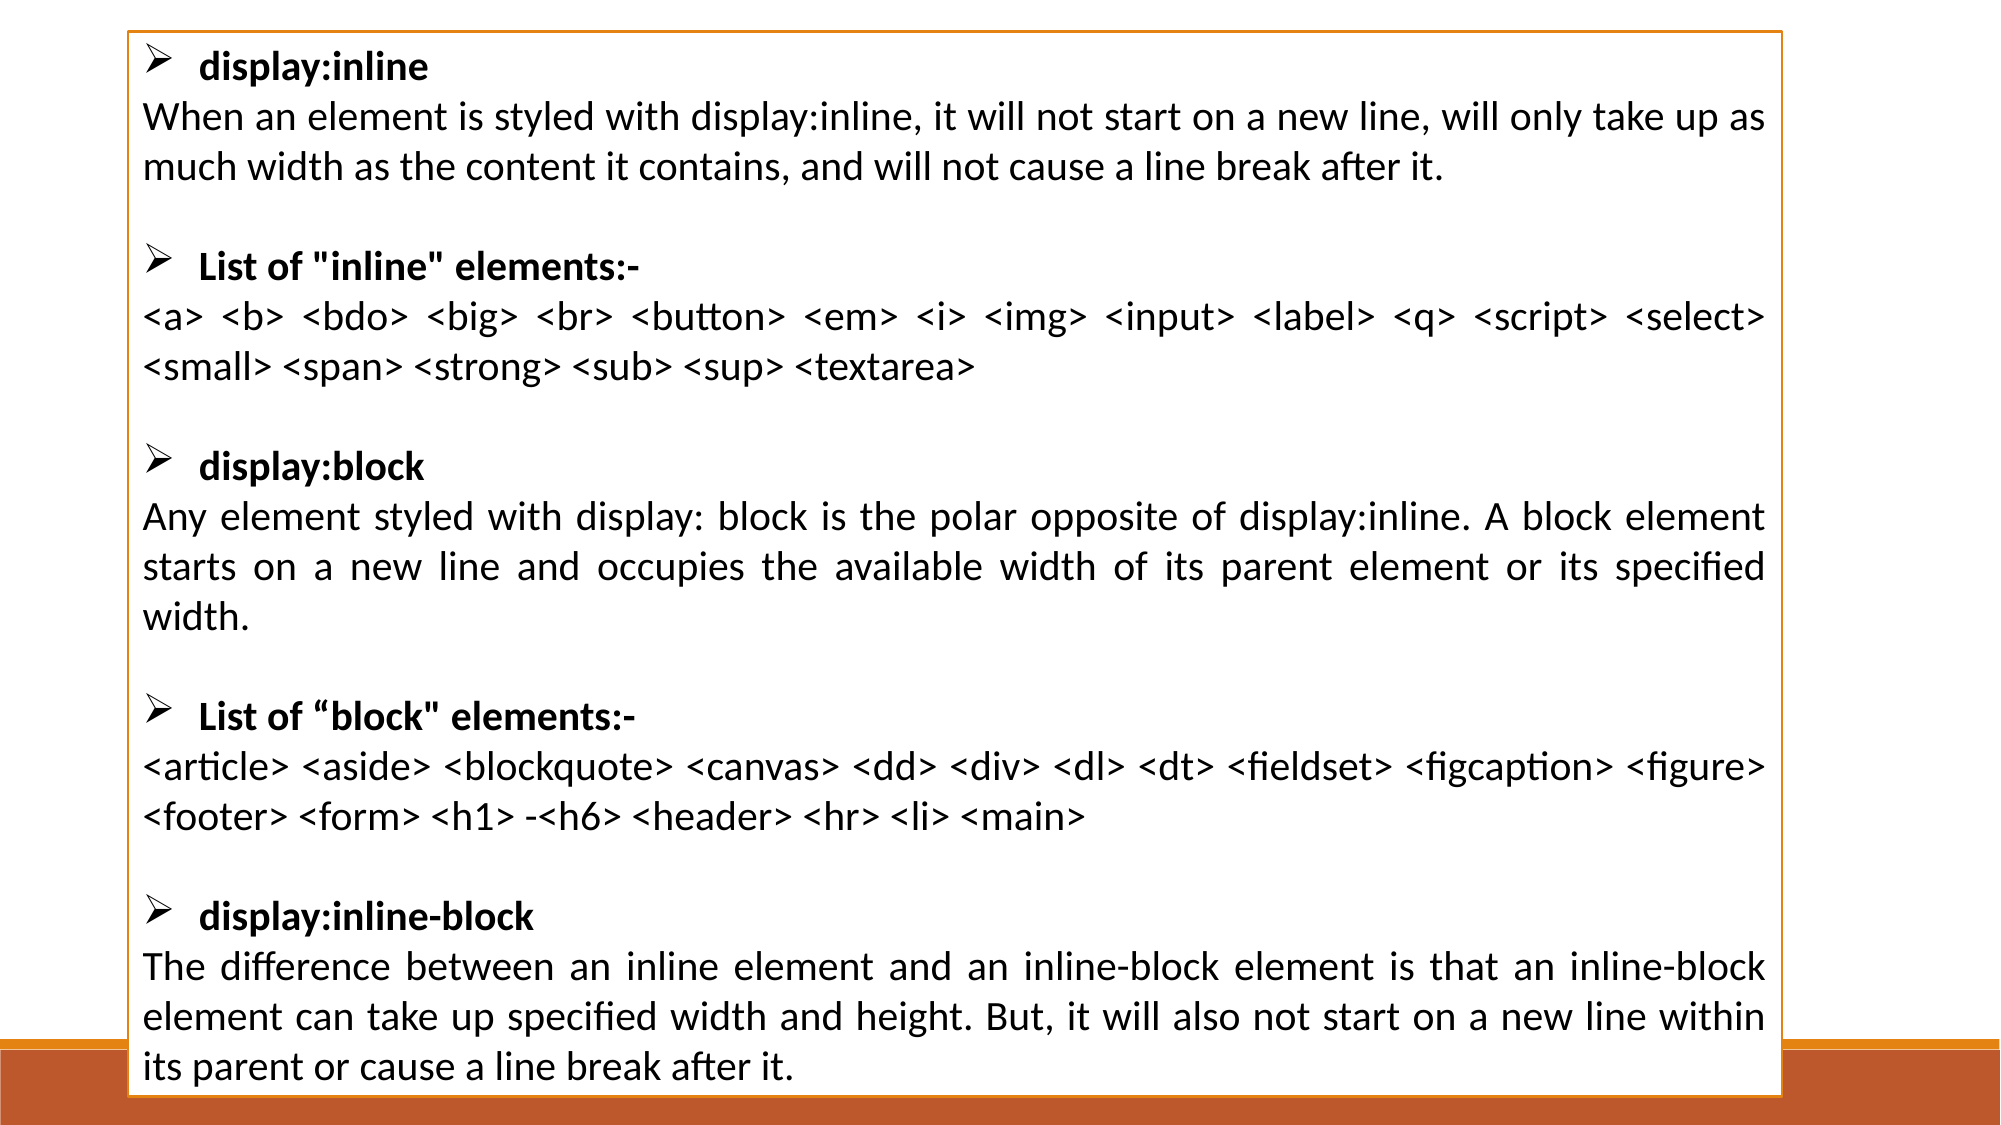

display:inline
When an element is styled with display:inline, it will not start on a new line, will only take up as much width as the content it contains, and will not cause a line break after it.

List of "inline" elements:-
<a> <b> <bdo> <big> <br> <button> <em> <i> <img> <input> <label> <q> <script> <select> <small> <span> <strong> <sub> <sup> <textarea>

display:block
Any element styled with display: block is the polar opposite of display:inline. A block element starts on a new line and occupies the available width of its parent element or its specified width.

List of “block" elements:-
<article> <aside> <blockquote> <canvas> <dd> <div> <dl> <dt> <fieldset> <figcaption> <figure> <footer> <form> <h1> -<h6> <header> <hr> <li> <main>

display:inline-block
The difference between an inline element and an inline-block element is that an inline-block element can take up specified width and height. But, it will also not start on a new line within its parent or cause a line break after it.